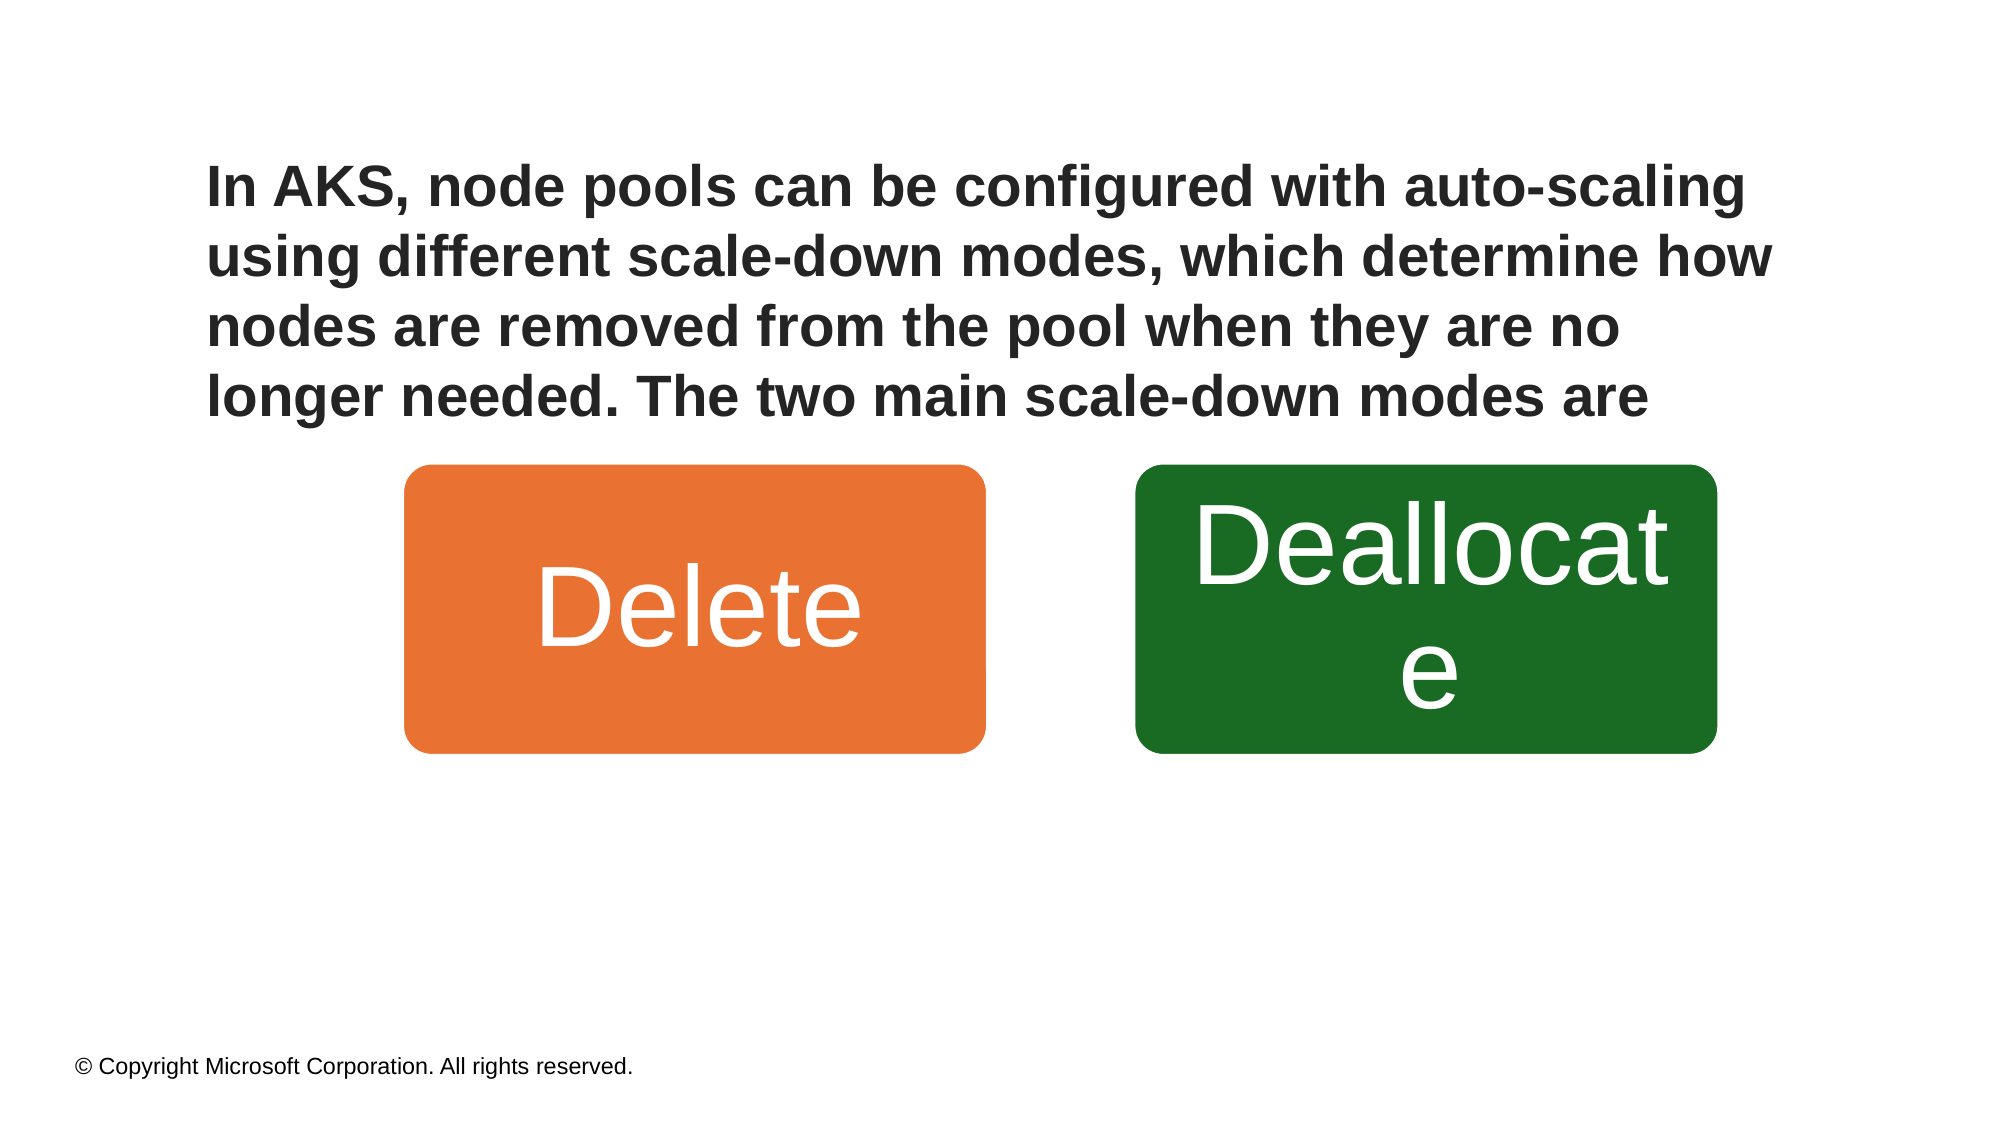

In AKS, node pools can be configured with auto-scaling using different scale-down modes, which determine how nodes are removed from the pool when they are no longer needed. The two main scale-down modes are
Delete
Deallocate